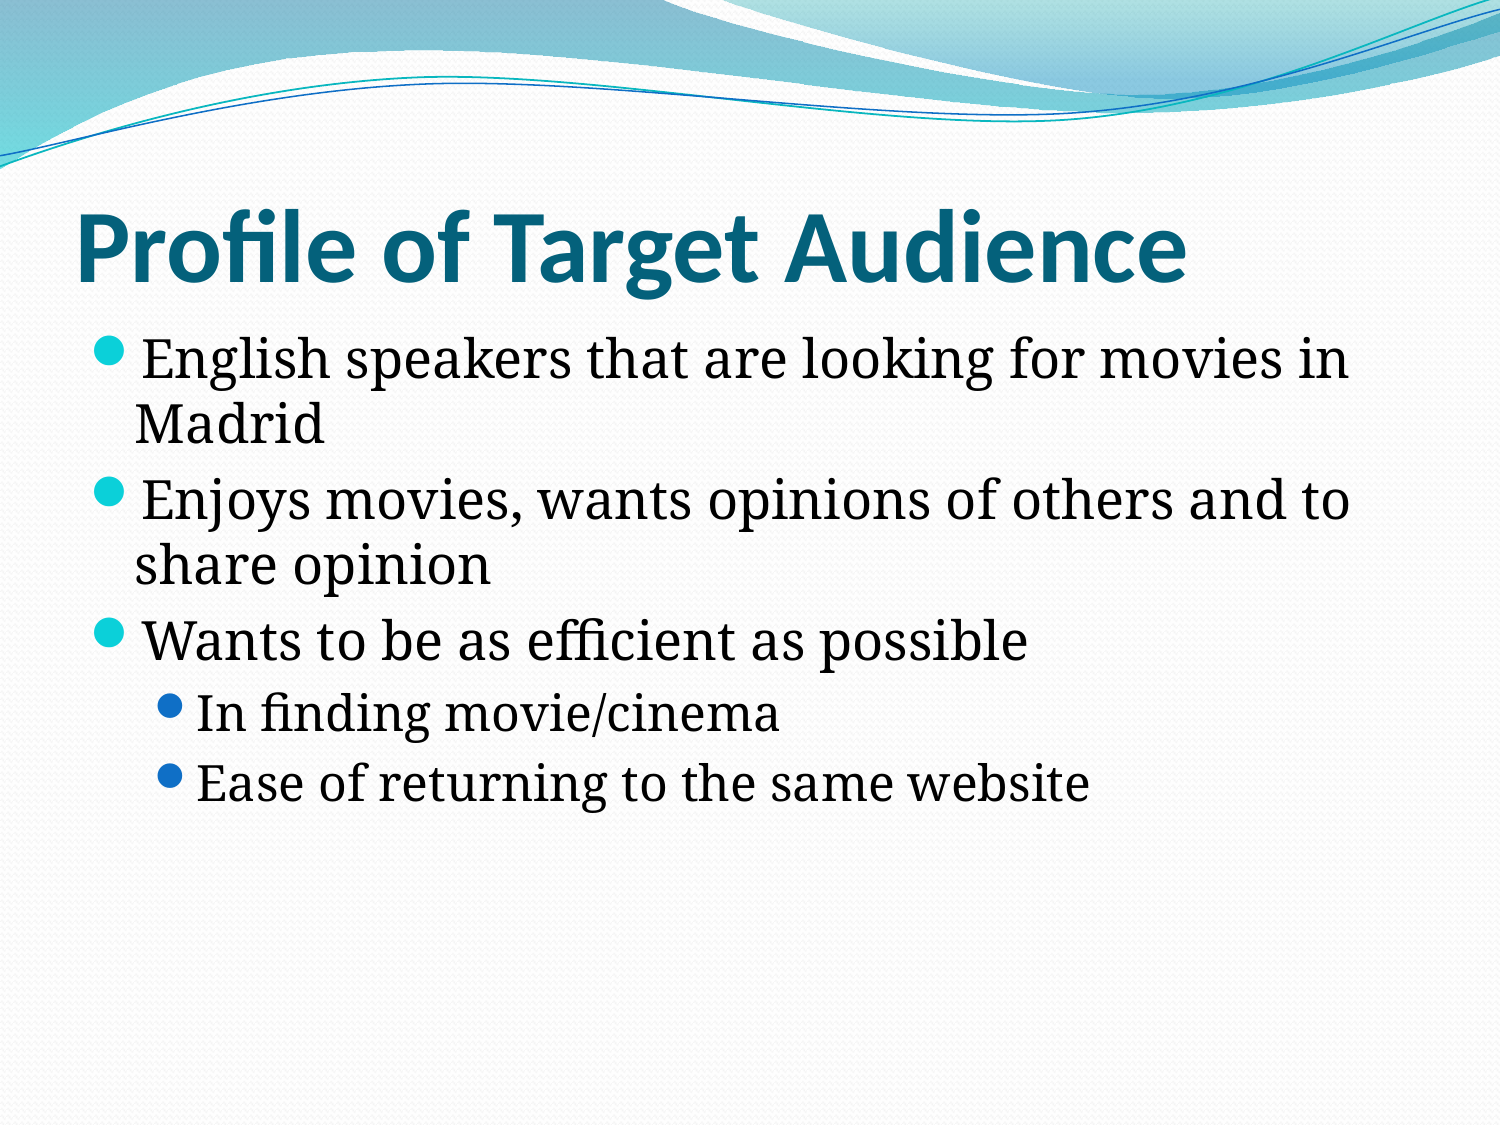

# Profile of Target Audience
English speakers that are looking for movies in Madrid
Enjoys movies, wants opinions of others and to share opinion
Wants to be as efficient as possible
In finding movie/cinema
Ease of returning to the same website